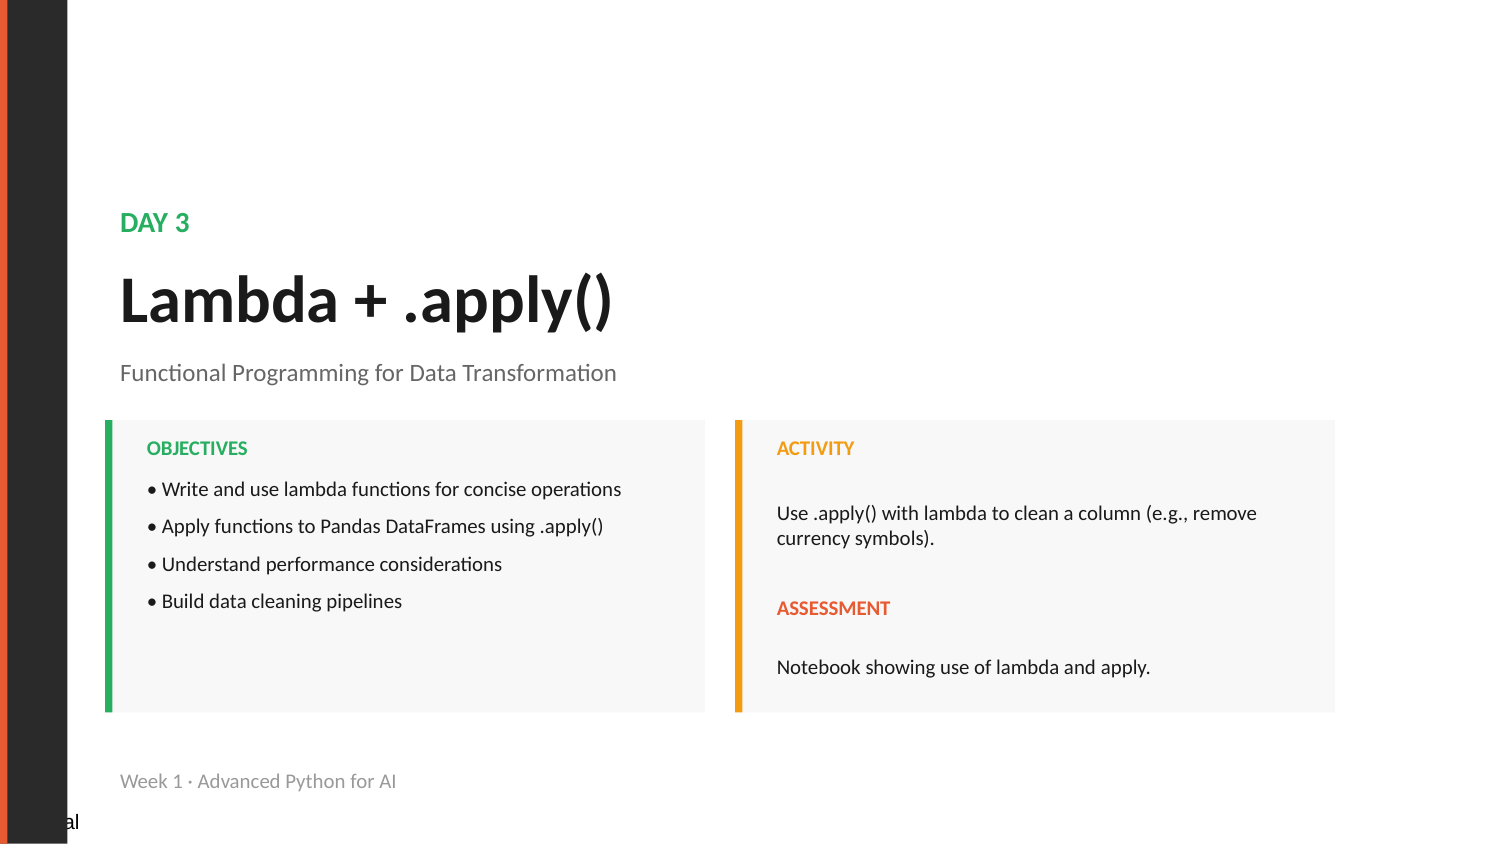

DAY 3
Lambda + .apply()
Functional Programming for Data Transformation

OBJECTIVES
ACTIVITY
• Write and use lambda functions for concise operations
• Apply functions to Pandas DataFrames using .apply()
• Understand performance considerations
• Build data cleaning pipelines
Use .apply() with lambda to clean a column (e.g., remove currency symbols).
ASSESSMENT
Notebook showing use of lambda and apply.
Week 1 · Advanced Python for AI